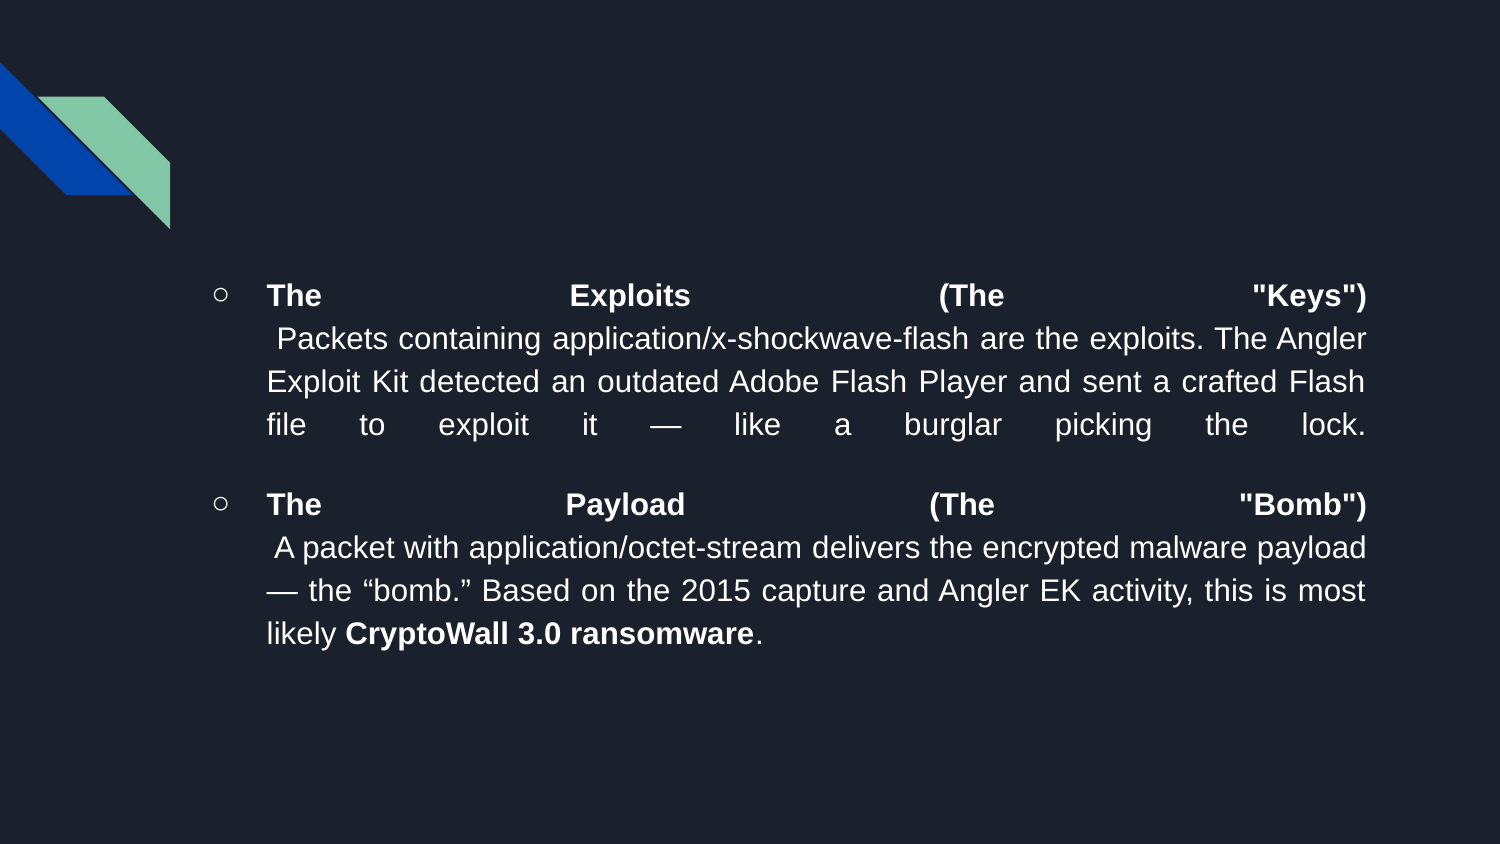

The Exploits (The "Keys")
 Packets containing application/x-shockwave-flash are the exploits. The Angler Exploit Kit detected an outdated Adobe Flash Player and sent a crafted Flash file to exploit it — like a burglar picking the lock.
The Payload (The "Bomb")
 A packet with application/octet-stream delivers the encrypted malware payload — the “bomb.” Based on the 2015 capture and Angler EK activity, this is most likely CryptoWall 3.0 ransomware.